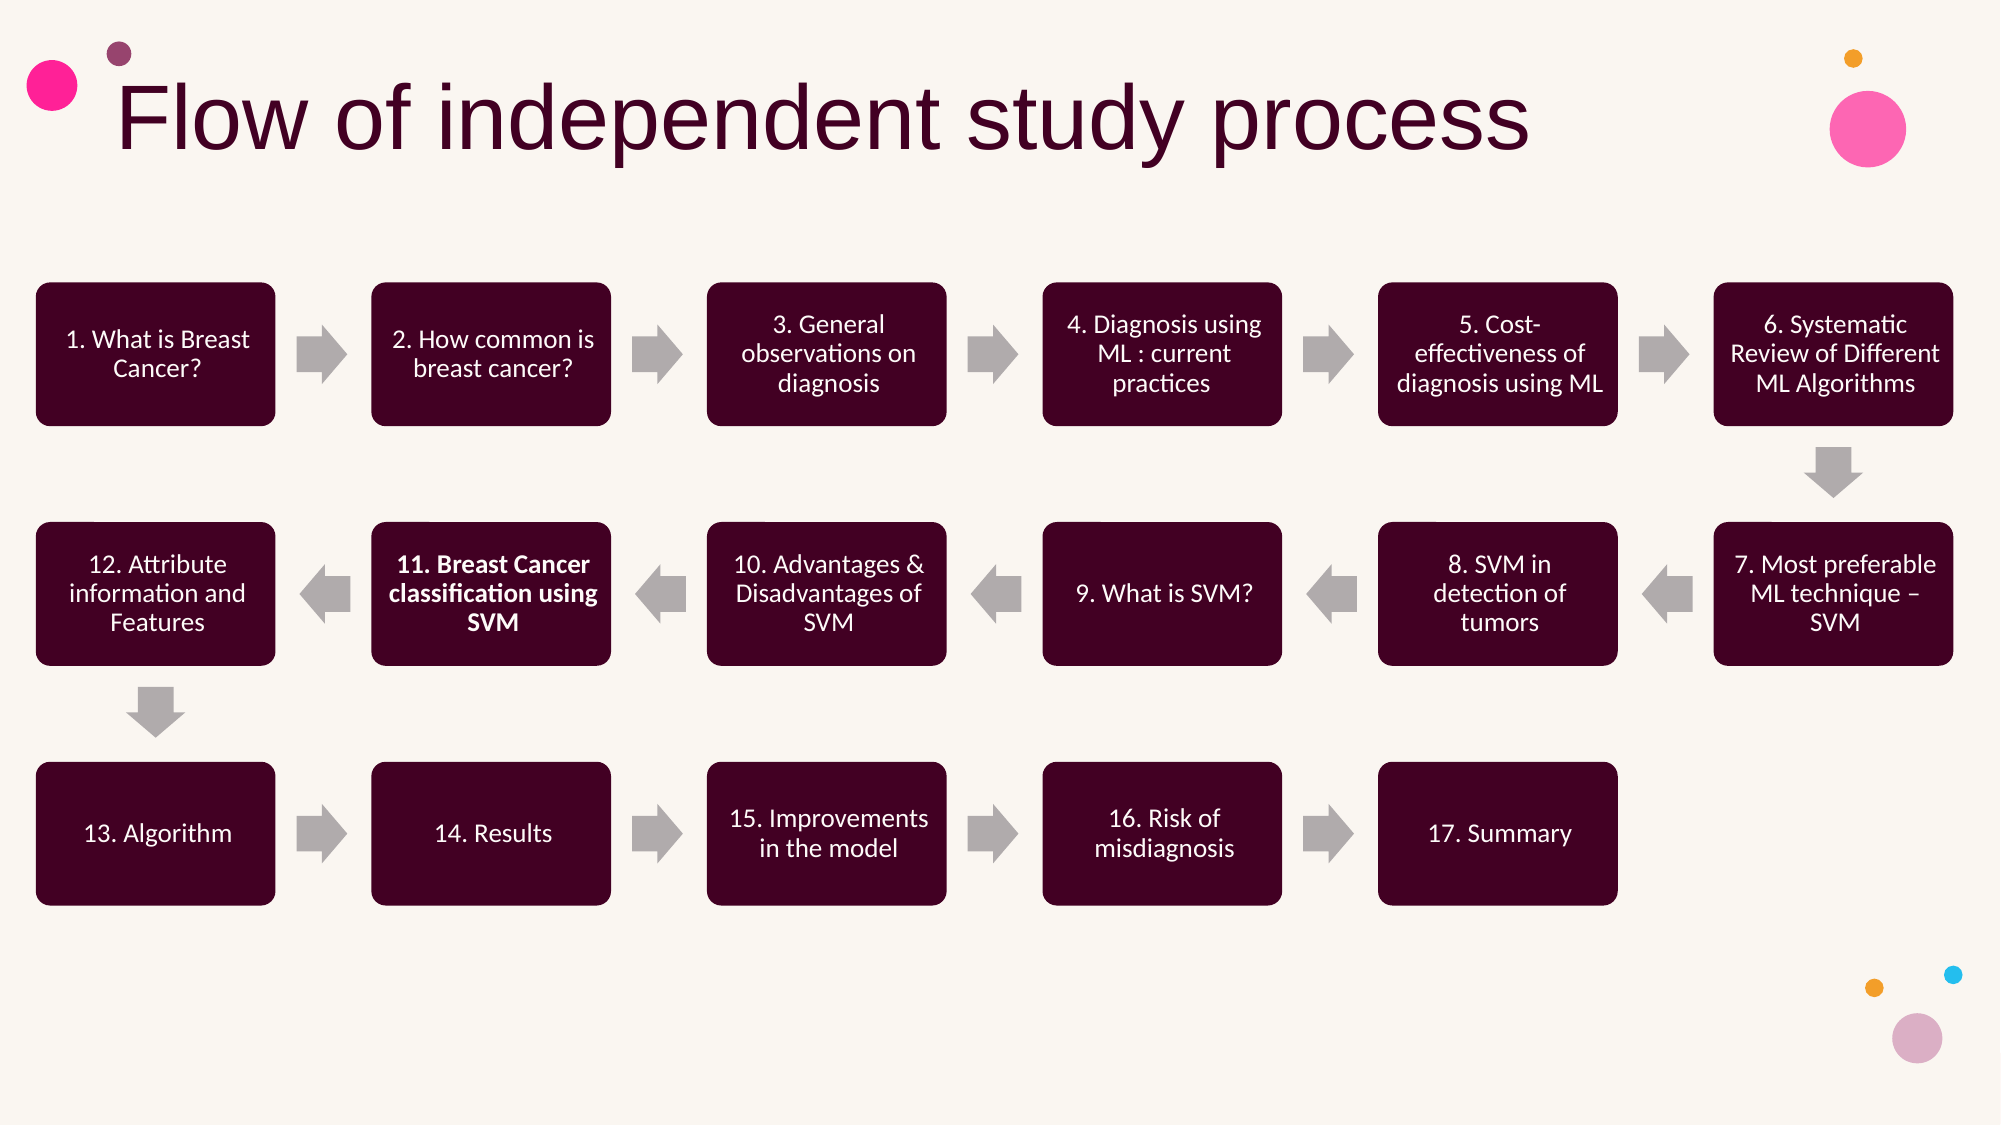

# Flow of independent study process
1. What is Breast Cancer?

2. How common is breast cancer?

3. General observations on diagnosis

4. Diagnosis using ML : current practices

5. Cost-effectiveness of diagnosis using ML

6. Systematic Review of Different ML Algorithms

7. Most preferable ML technique – SVM

8. SVM in detection of tumors

9. What is SVM?

10. Advantages & Disadvantages of SVM

11. Breast Cancer classification using SVM

12. Attribute information and Features

13. Algorithm

14. Results

15. Improvements in the model

16. Risk of misdiagnosis

17. Summary